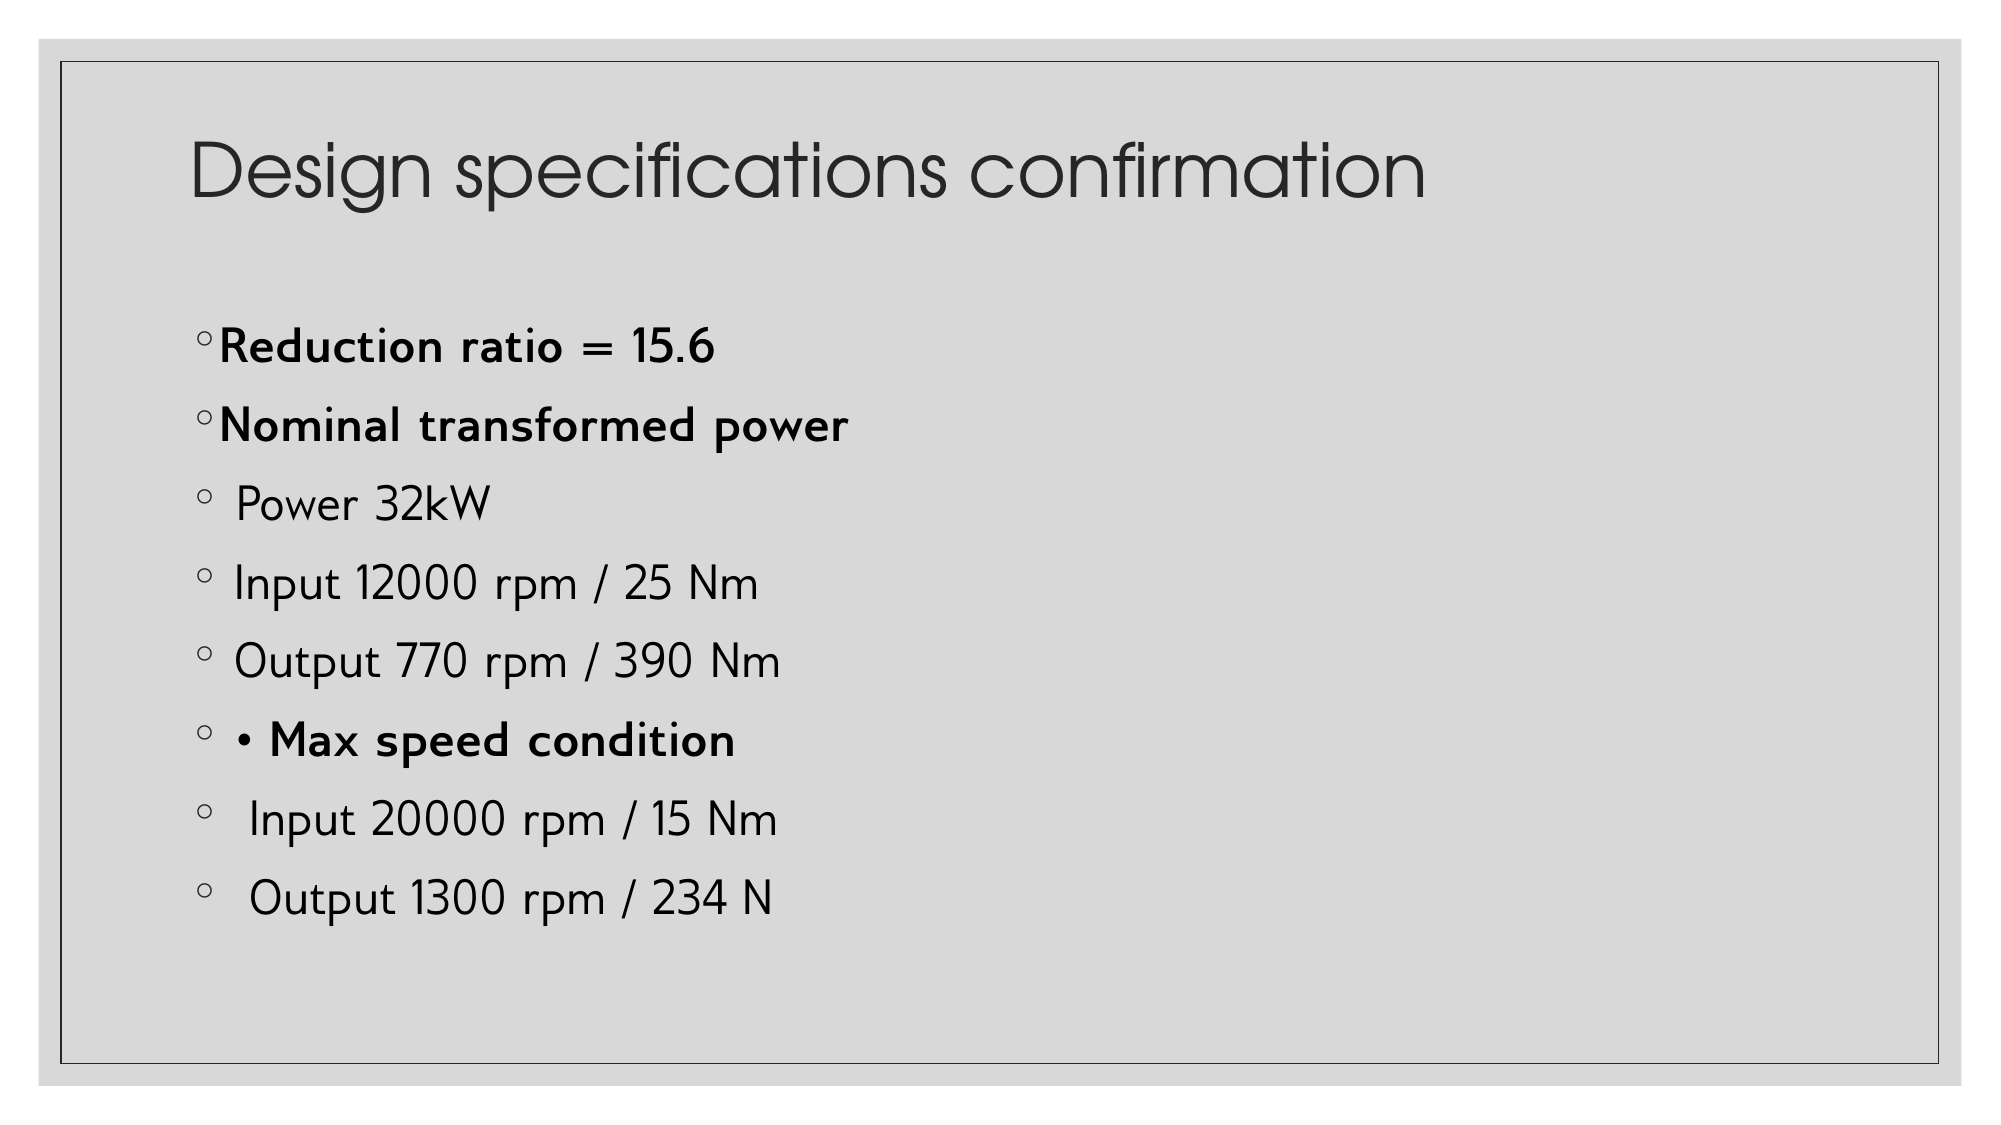

# Design specifications confirmation
Reduction ratio = 15.6
Nominal transformed power
 Power 32kW
 Input 12000 rpm / 25 Nm
 Output 770 rpm / 390 Nm
 • Max speed condition
  Input 20000 rpm / 15 Nm
  Output 1300 rpm / 234 N